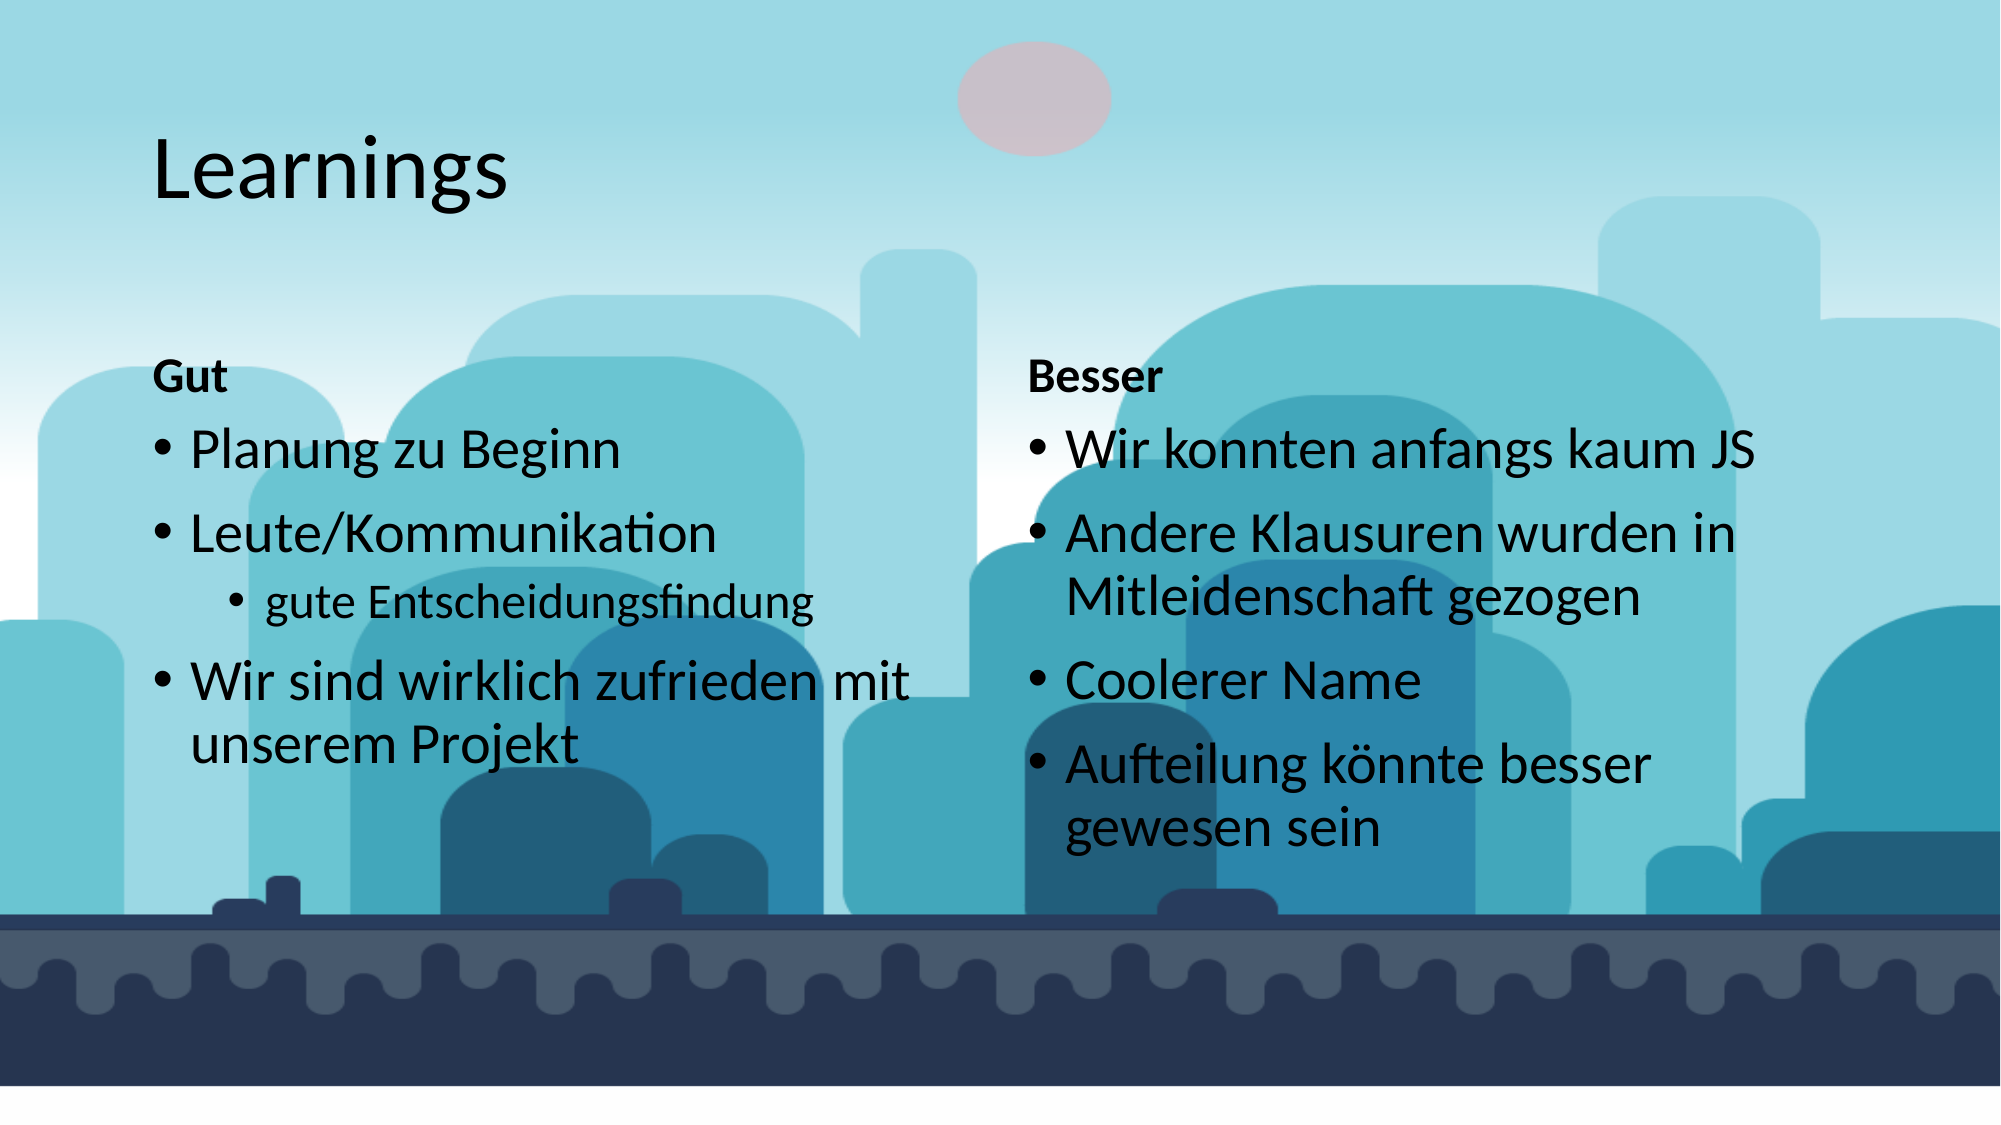

# Learnings
Gut
Besser
Planung zu Beginn
Leute/Kommunikation
gute Entscheidungsfindung
Wir sind wirklich zufrieden mit unserem Projekt

Wir konnten anfangs kaum JS
Andere Klausuren wurden in Mitleidenschaft gezogen
Coolerer Name
Aufteilung könnte besser gewesen sein